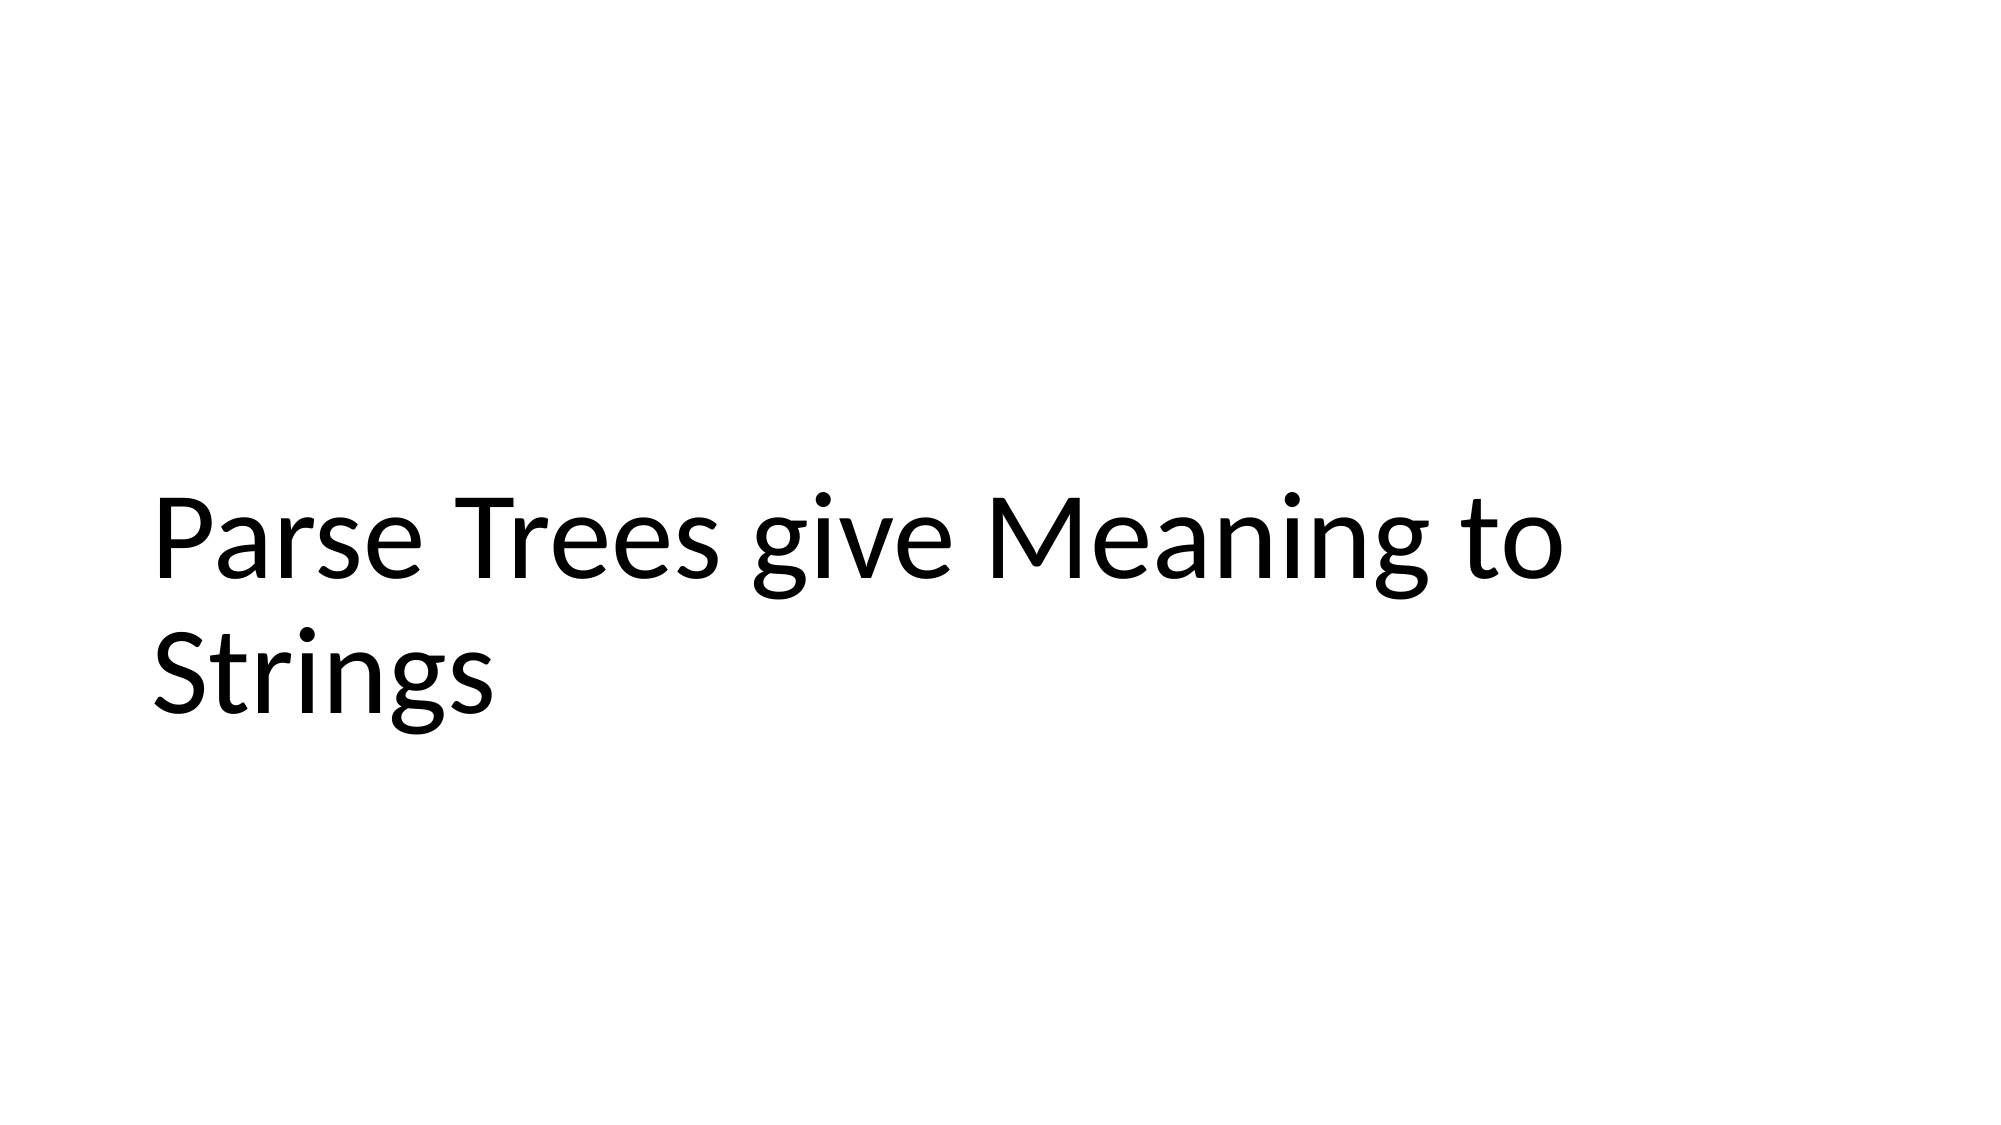

# Parse Trees give Meaning to Strings